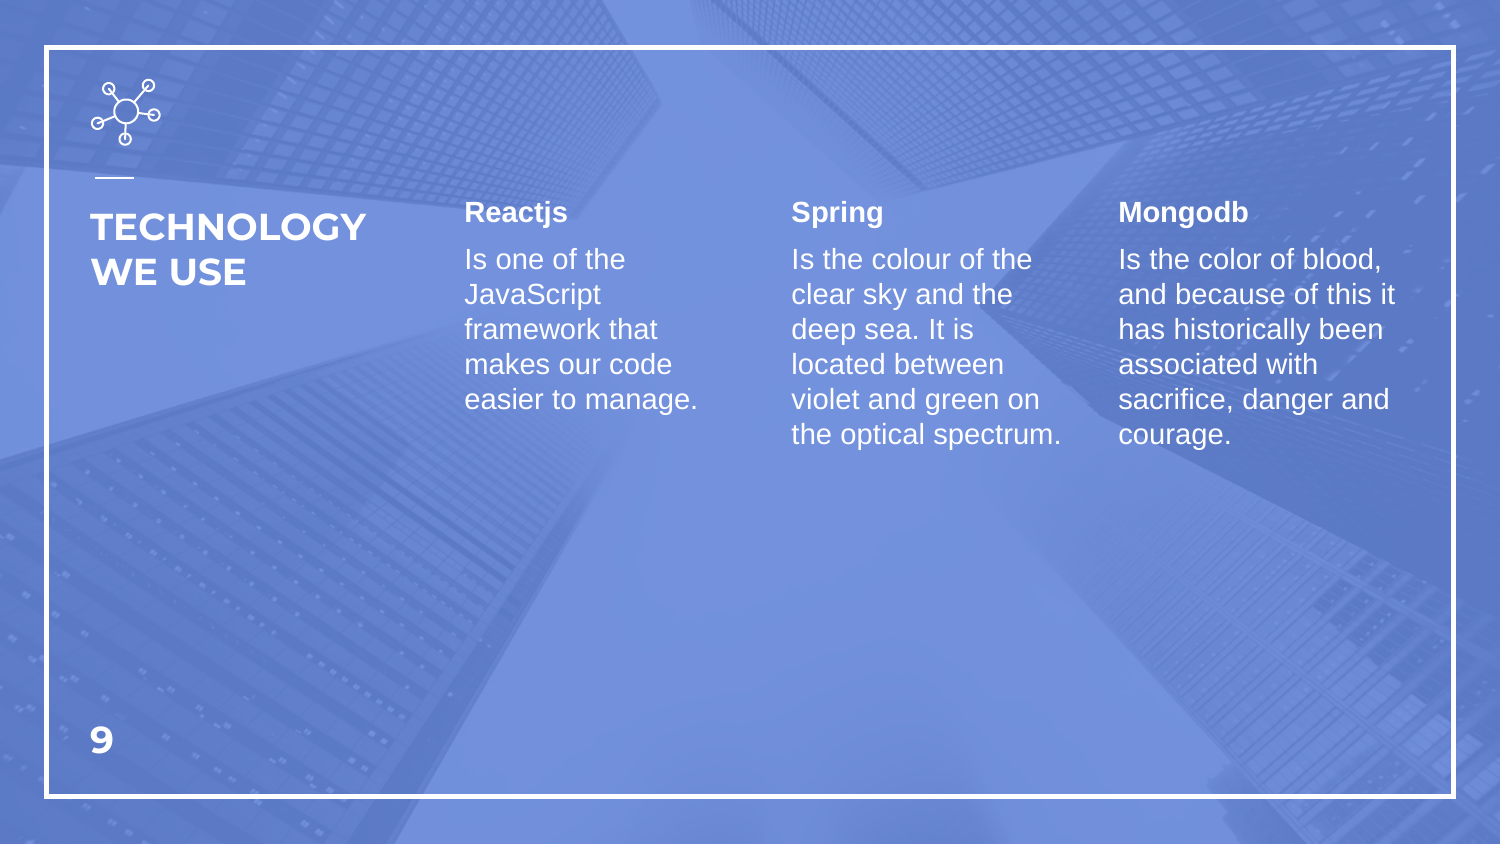

Reactjs
Is one of the JavaScript framework that makes our code easier to manage.
Spring
Is the colour of the clear sky and the deep sea. It is located between violet and green on the optical spectrum.
Mongodb
Is the color of blood, and because of this it has historically been associated with sacrifice, danger and courage.

# TECHNOLOGY WE USE
9